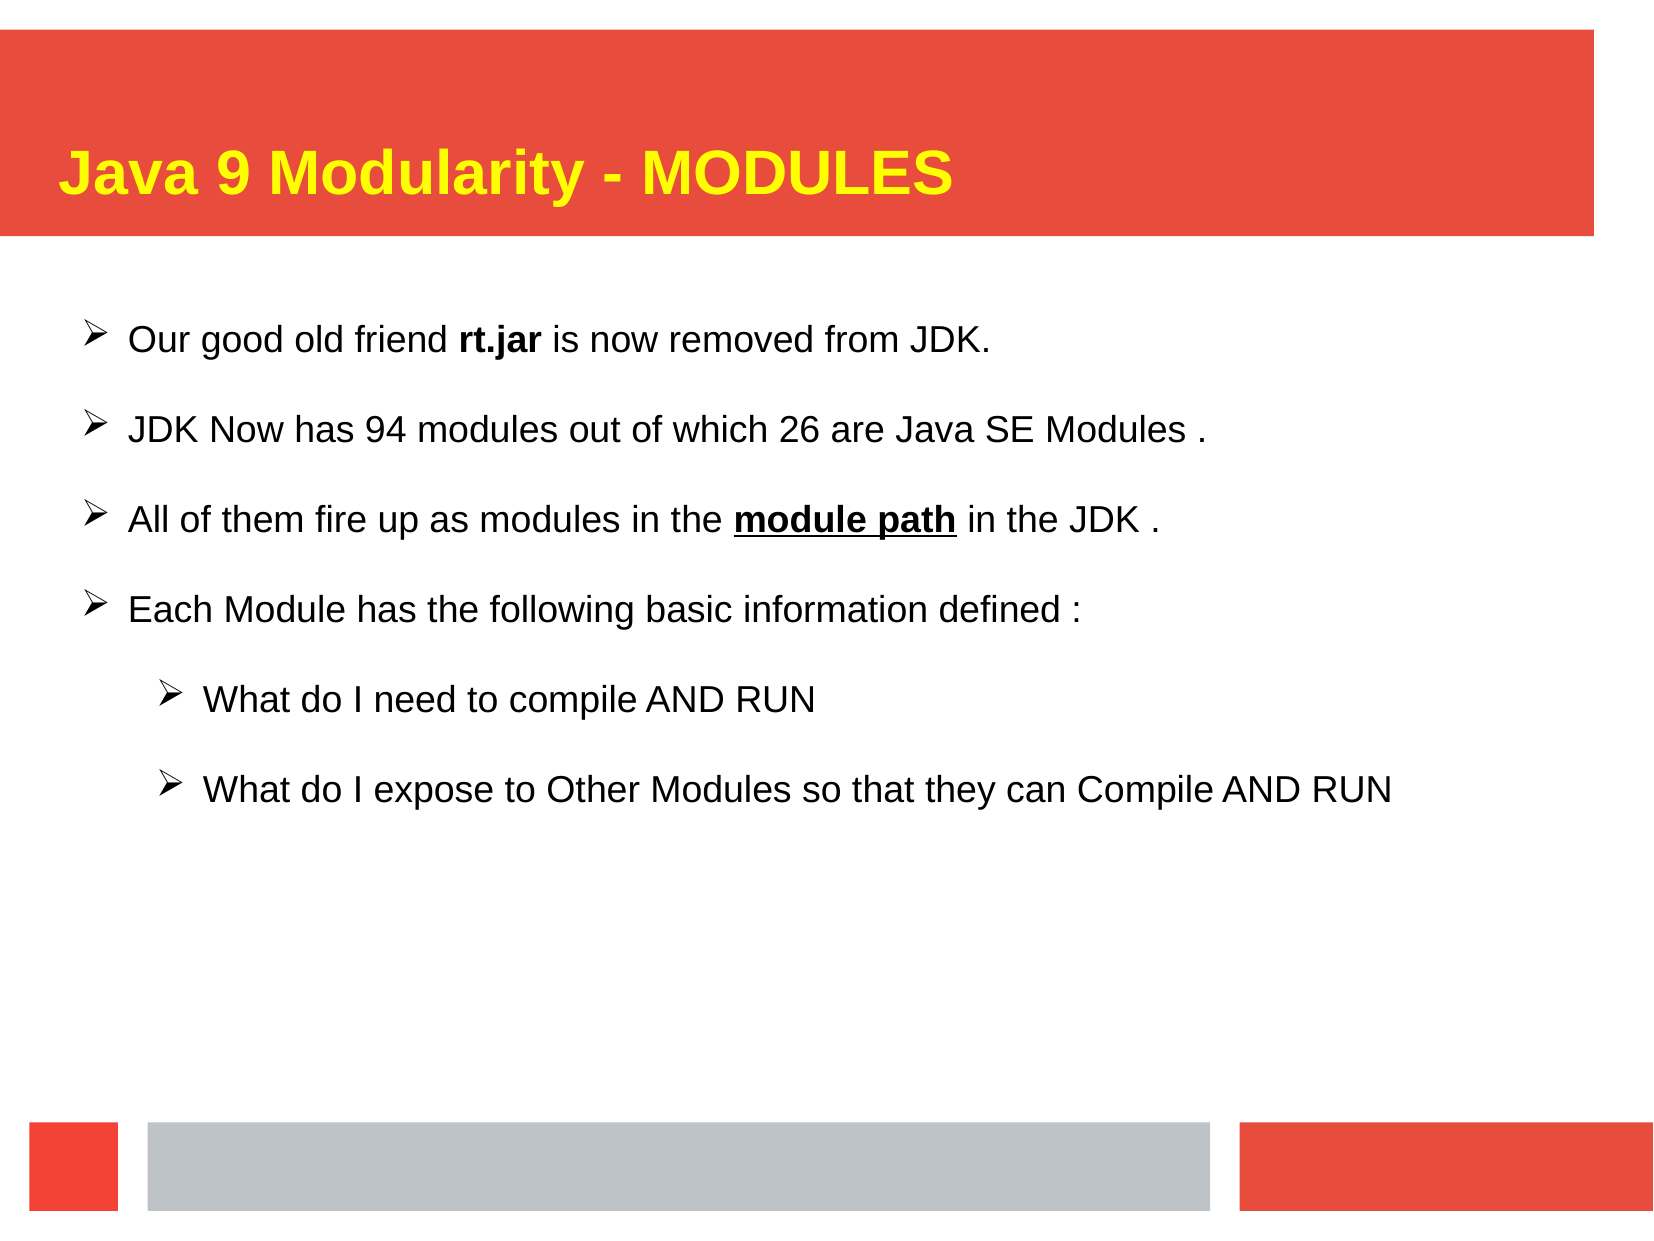

Java 9 Modularity - MODULES
Our good old friend rt.jar is now removed from JDK.

JDK Now has 94 modules out of which 26 are Java SE Modules .

All of them fire up as modules in the module path in the JDK .

Each Module has the following basic information defined :

What do I need to compile AND RUN

What do I expose to Other Modules so that they can Compile AND RUN